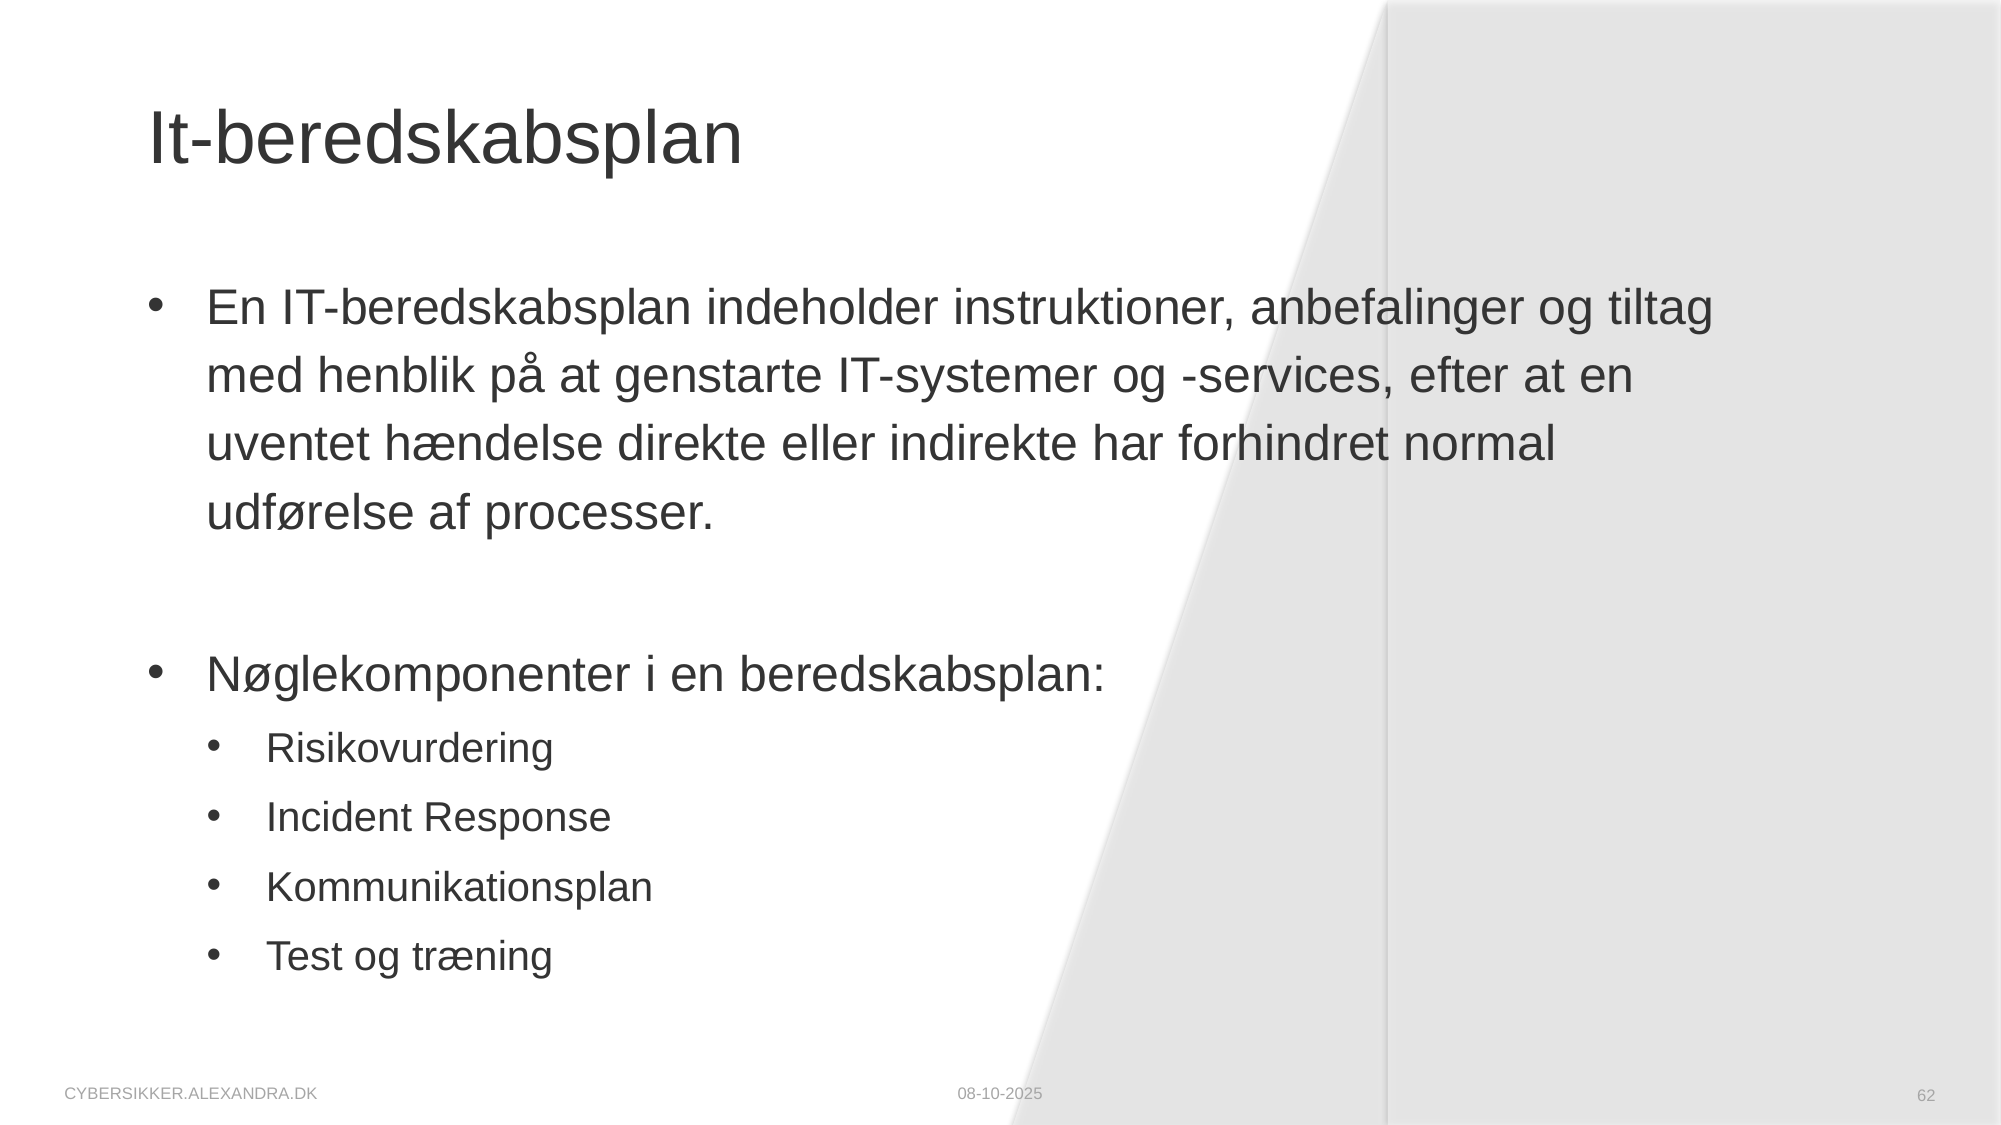

# It-beredskabsplan
En IT-beredskabsplan indeholder instruktioner, anbefalinger og tiltag med henblik på at genstarte IT-systemer og -services, efter at en uventet hændelse direkte eller indirekte har forhindret normal udførelse af processer.

Nøglekomponenter i en beredskabsplan:
Risikovurdering
Incident Response
Kommunikationsplan
Test og træning

cybersikker.alexandra.dk
08-10-2025
62